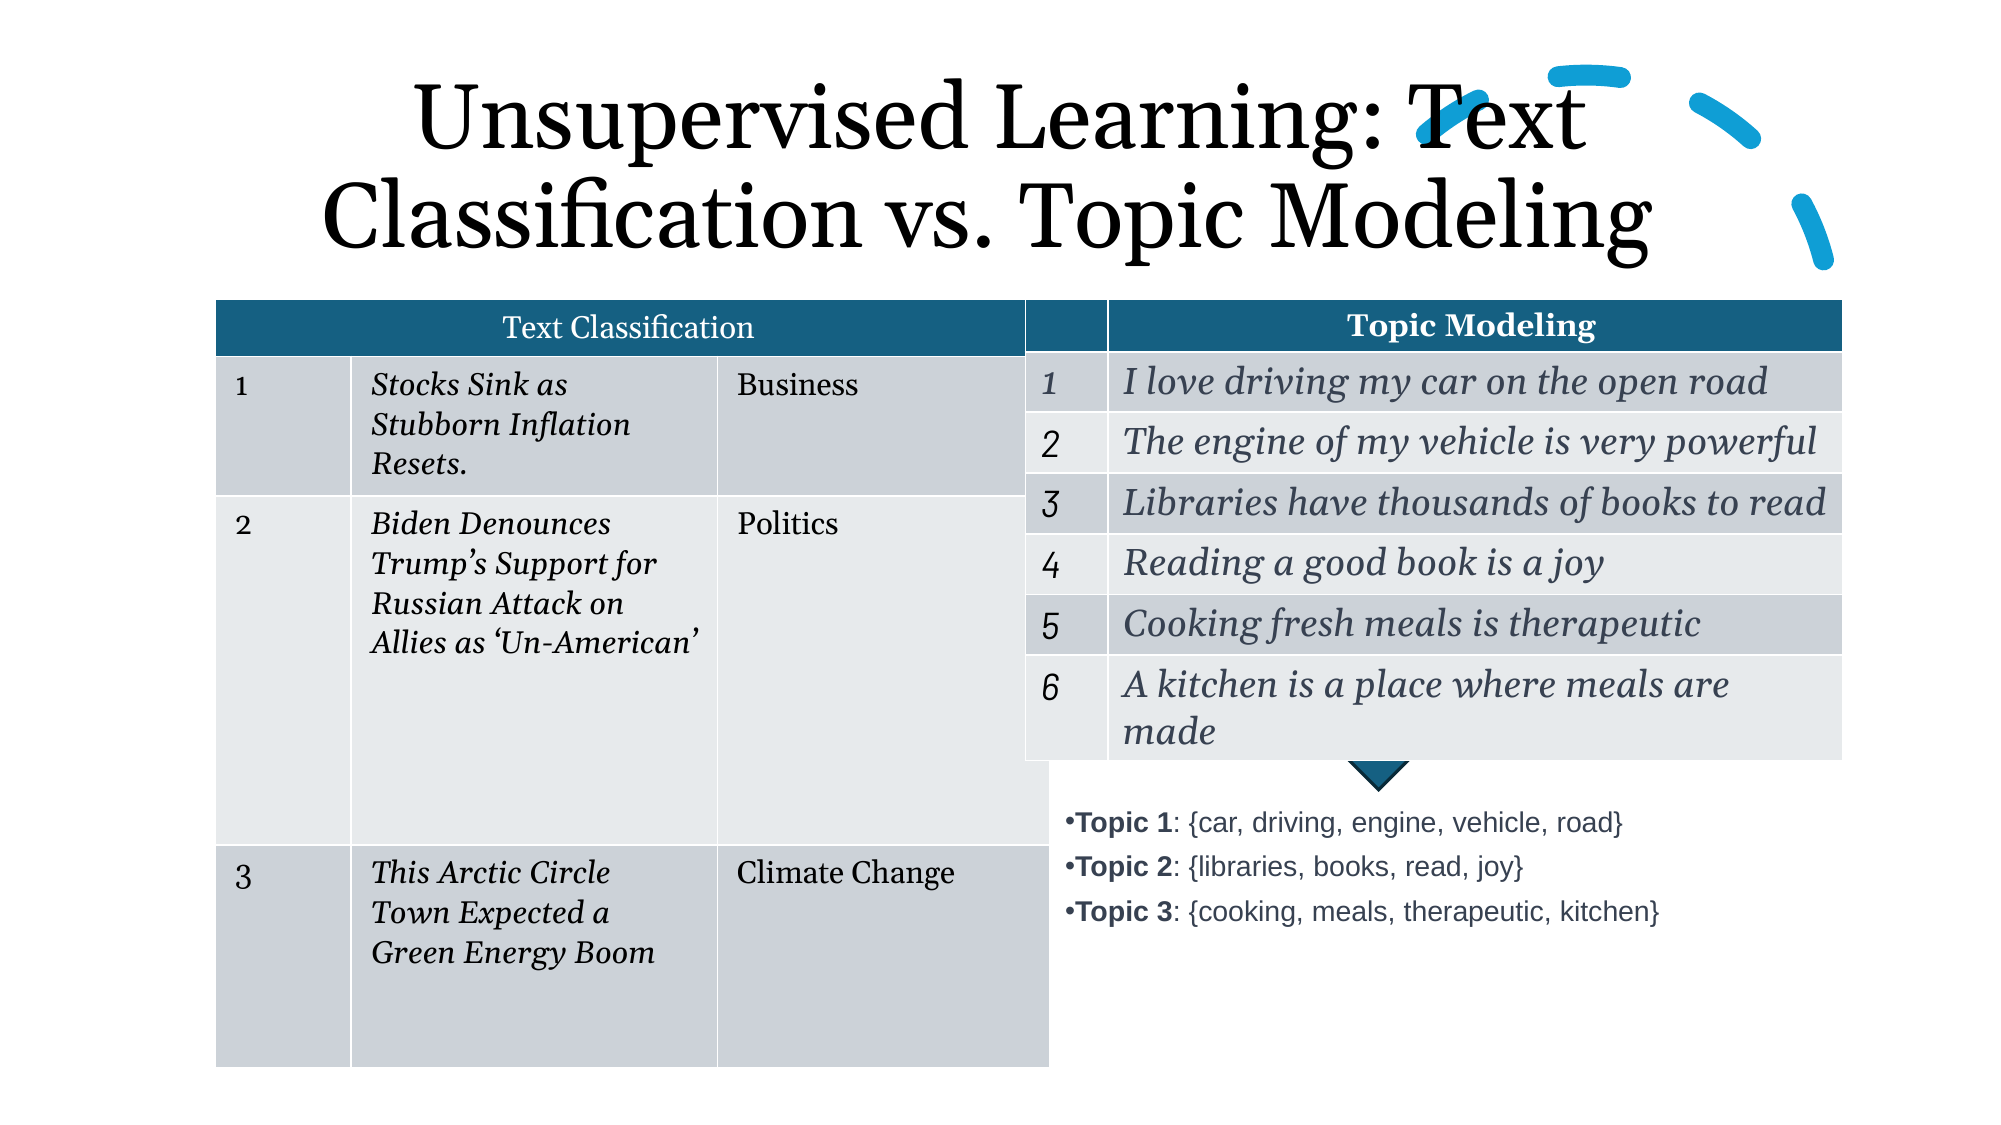

# Unsupervised Learning: Text Classification vs. Topic Modeling

| Text Classification |  |  |
| --- | --- | --- |
| 1 | Stocks Sink as Stubborn Inflation Resets. | Business |
| 2 | Biden Denounces Trump’s Support for Russian Attack on Allies as ‘Un-American’ | Politics |
| 3 | This Arctic Circle Town Expected a Green Energy Boom | Climate Change |
|  | Topic Modeling |
| --- | --- |
| 1 | I love driving my car on the open road |
| 2 | The engine of my vehicle is very powerful |
| 3 | Libraries have thousands of books to read |
| 4 | Reading a good book is a joy |
| 5 | Cooking fresh meals is therapeutic |
| 6 | A kitchen is a place where meals are made |

Topic 1: {car, driving, engine, vehicle, road}
Topic 2: {libraries, books, read, joy}
Topic 3: {cooking, meals, therapeutic, kitchen}